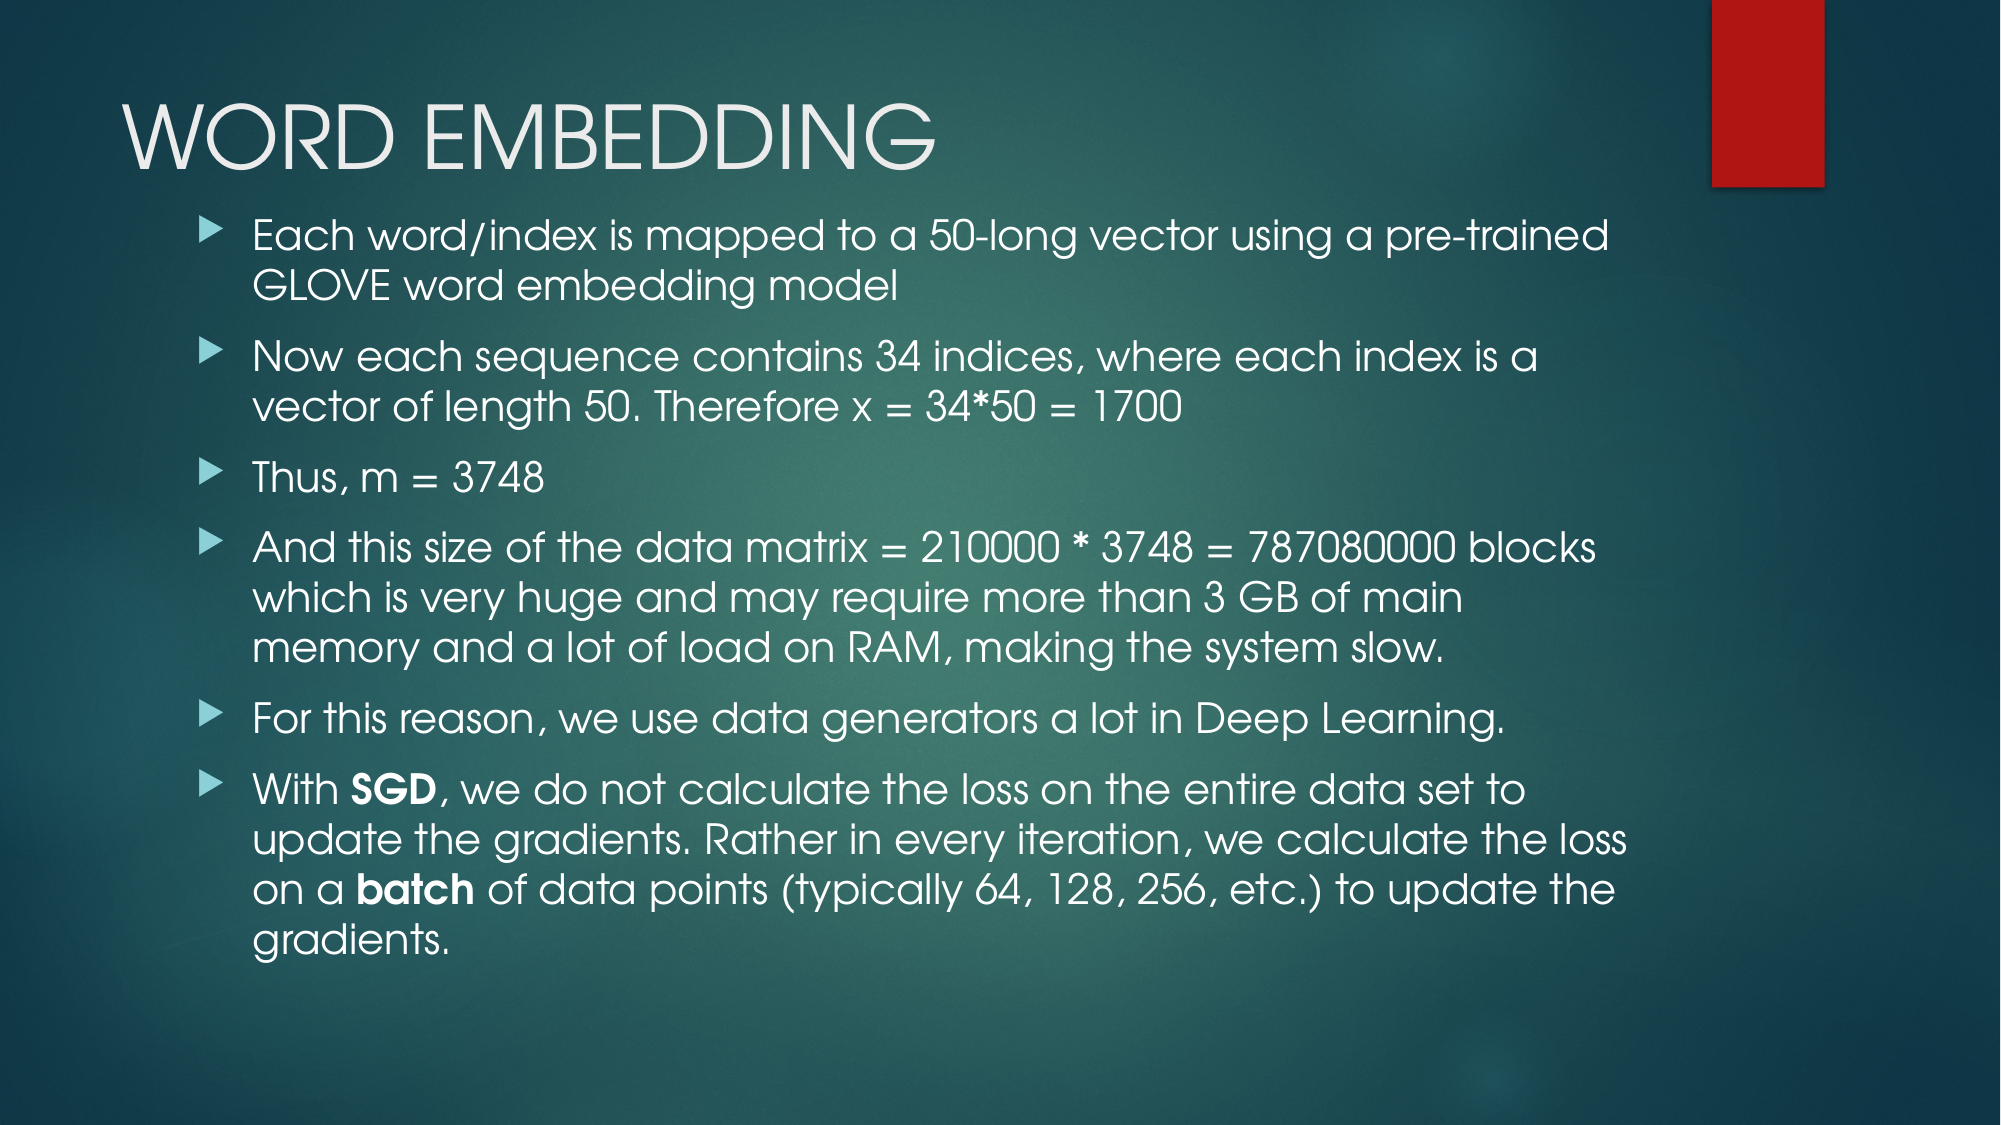

# WORD EMBEDDING
Each word/index is mapped to a 50-long vector using a pre-trained GLOVE word embedding model
Now each sequence contains 34 indices, where each index is a vector of length 50. Therefore x = 34*50 = 1700
Thus, m = 3748
And this size of the data matrix = 210000 * 3748 = 787080000 blocks which is very huge and may require more than 3 GB of main memory and a lot of load on RAM, making the system slow.
For this reason, we use data generators a lot in Deep Learning.
With SGD, we do not calculate the loss on the entire data set to update the gradients. Rather in every iteration, we calculate the loss on a batch of data points (typically 64, 128, 256, etc.) to update the gradients.